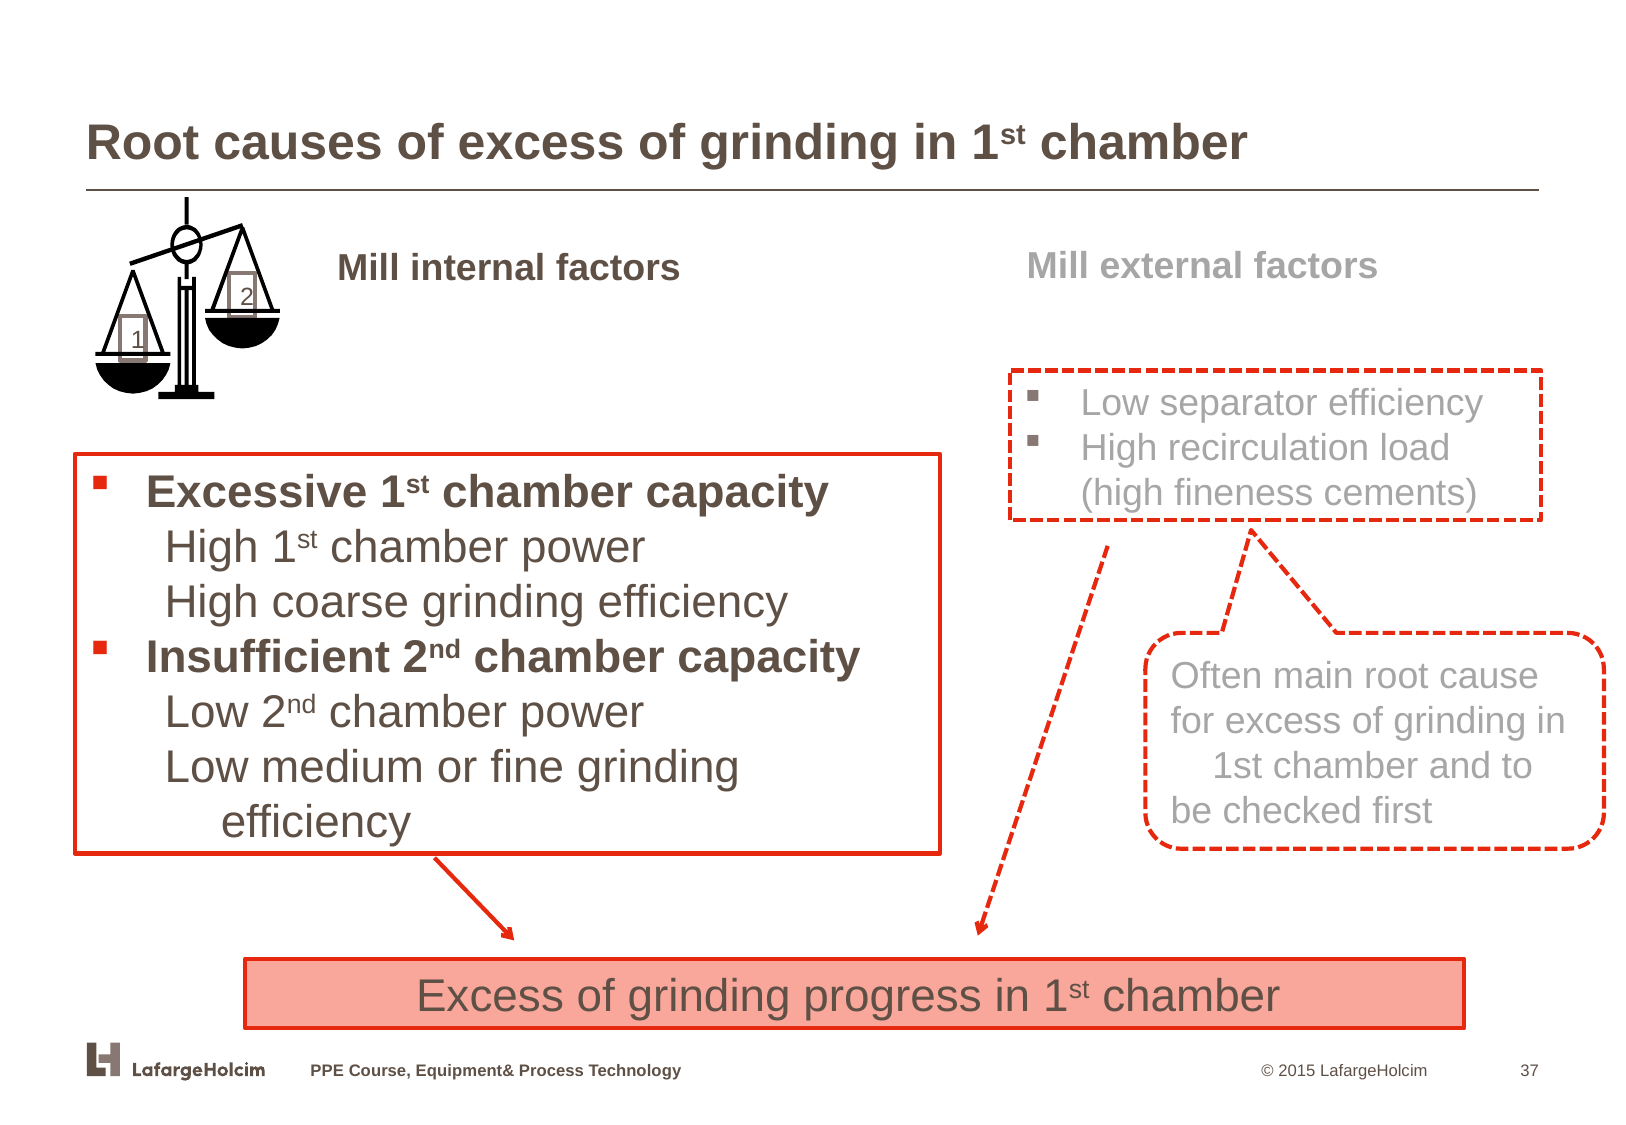

# Root causes of excess of grinding in 1st chamber

2

1

Mill external factors
Mill internal factors
Low separator efficiency
High recirculation load (high fineness cements)
Excessive 1st chamber capacity
High 1st chamber power
High coarse grinding efficiency
Insufficient 2nd chamber capacity
Low 2nd chamber power
Low medium or fine grinding efficiency
Often main root cause for excess of grinding in      1st chamber and to be checked first
Excess of grinding progress in 1st chamber
PPE Course, Equipment& Process Technology
37